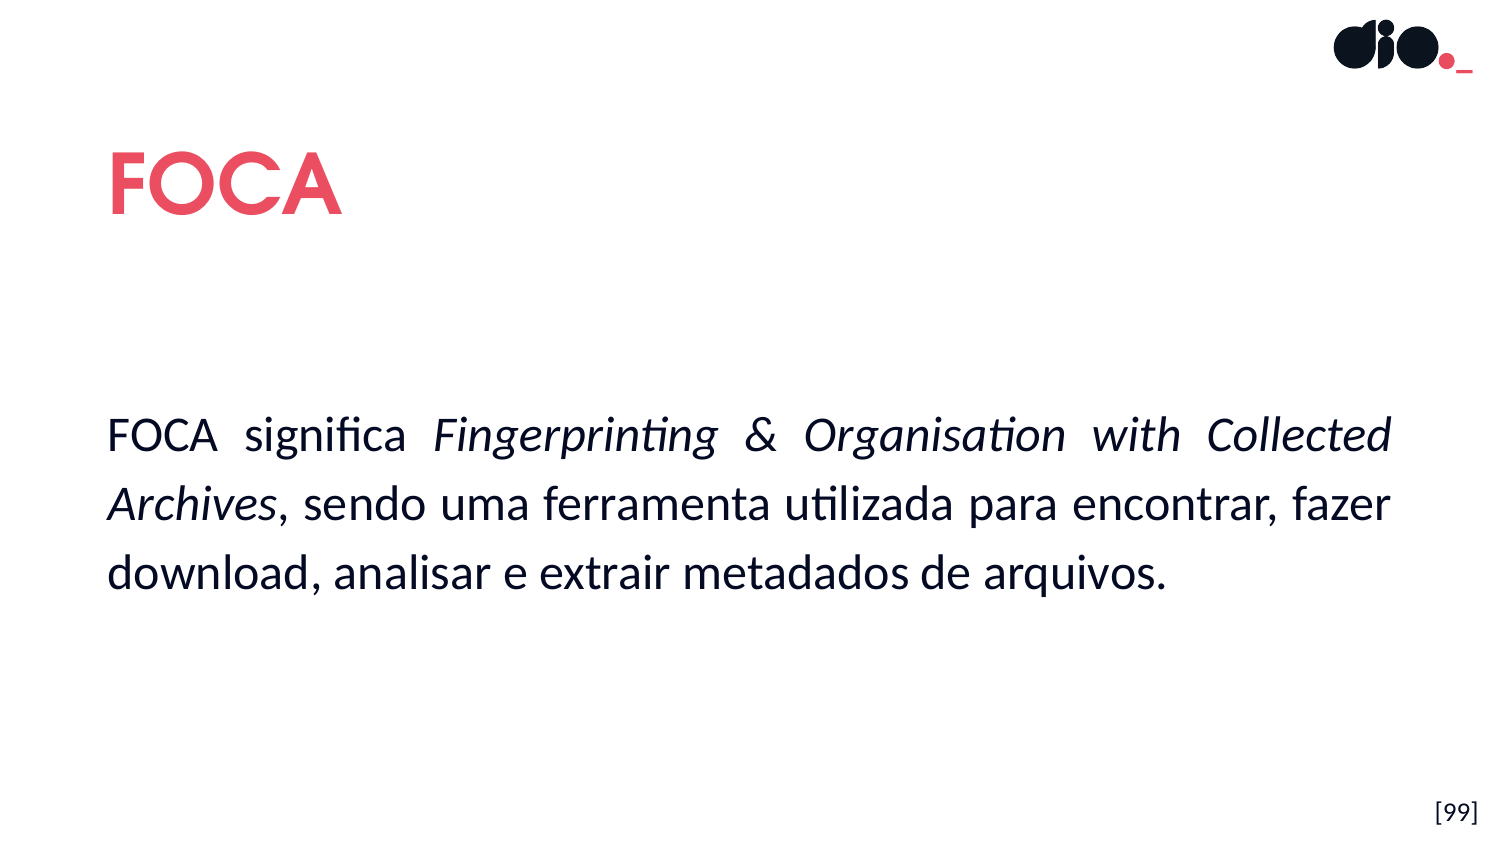

FOCA
FOCA significa Fingerprinting & Organisation with Collected Archives, sendo uma ferramenta utilizada para encontrar, fazer download, analisar e extrair metadados de arquivos.
[99]